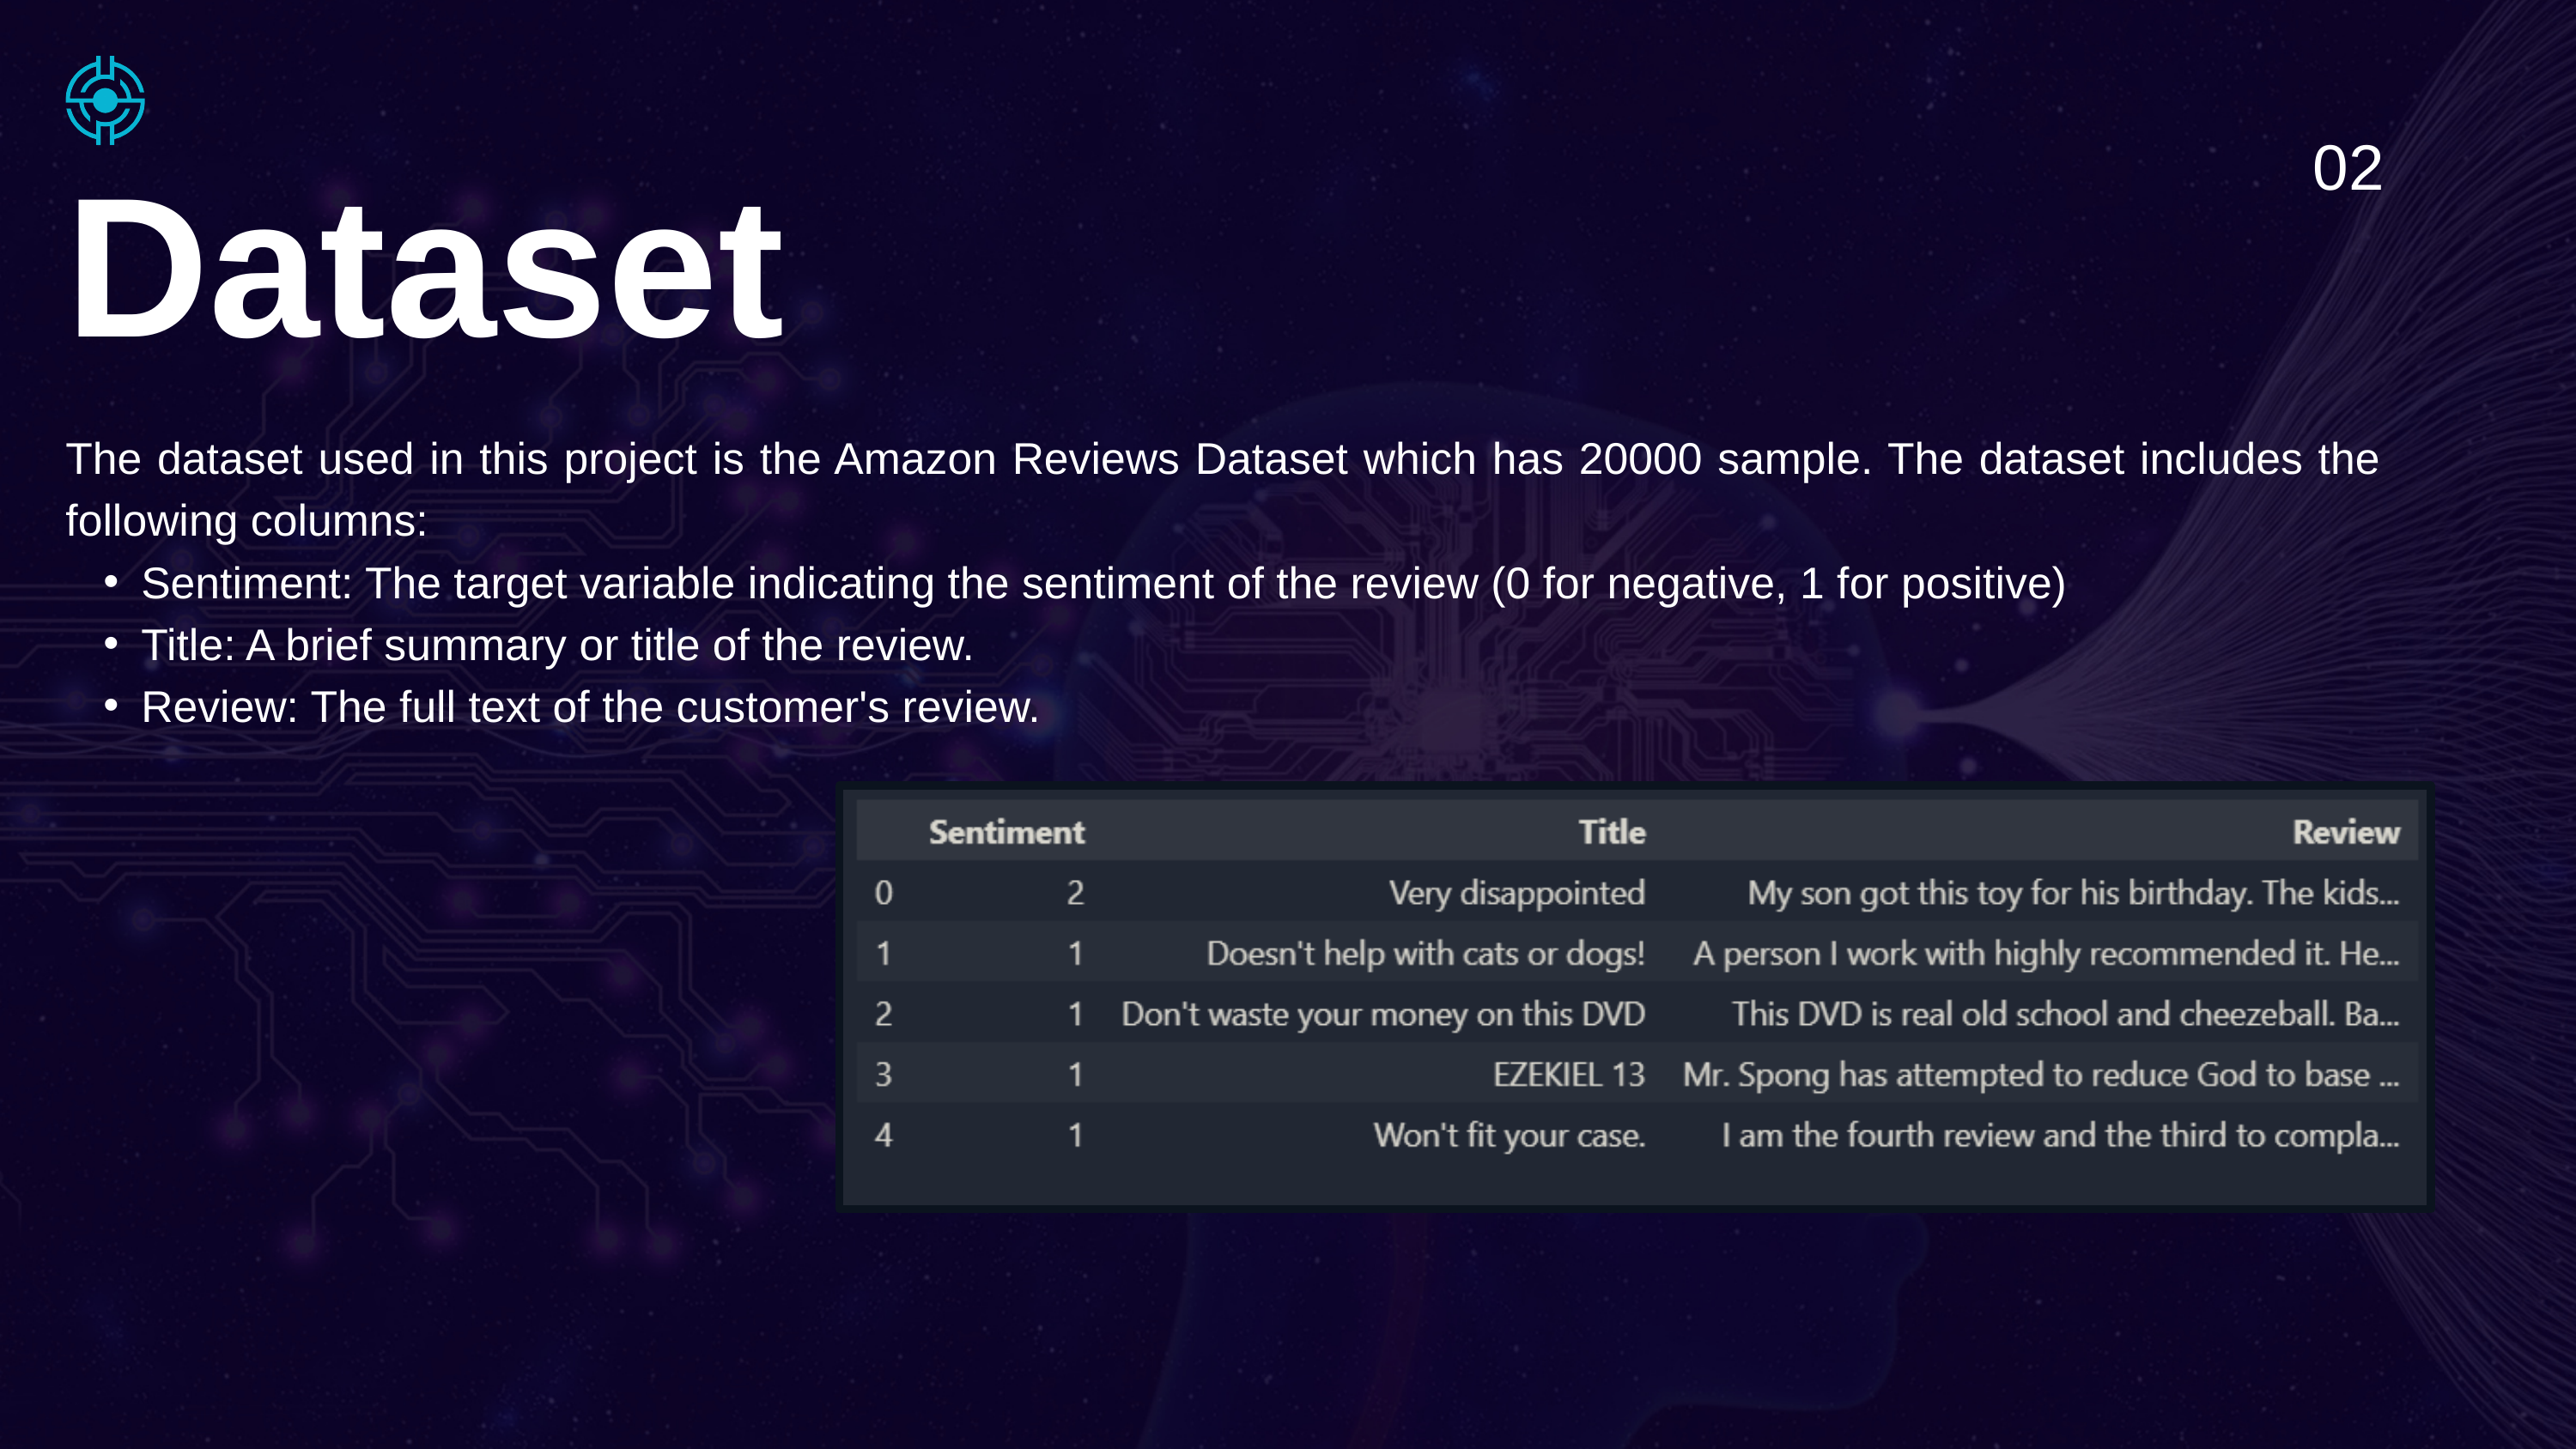

02
Dataset
The dataset used in this project is the Amazon Reviews Dataset which has 20000 sample. The dataset includes the following columns:
Sentiment: The target variable indicating the sentiment of the review (0 for negative, 1 for positive)
Title: A brief summary or title of the review.
Review: The full text of the customer's review.